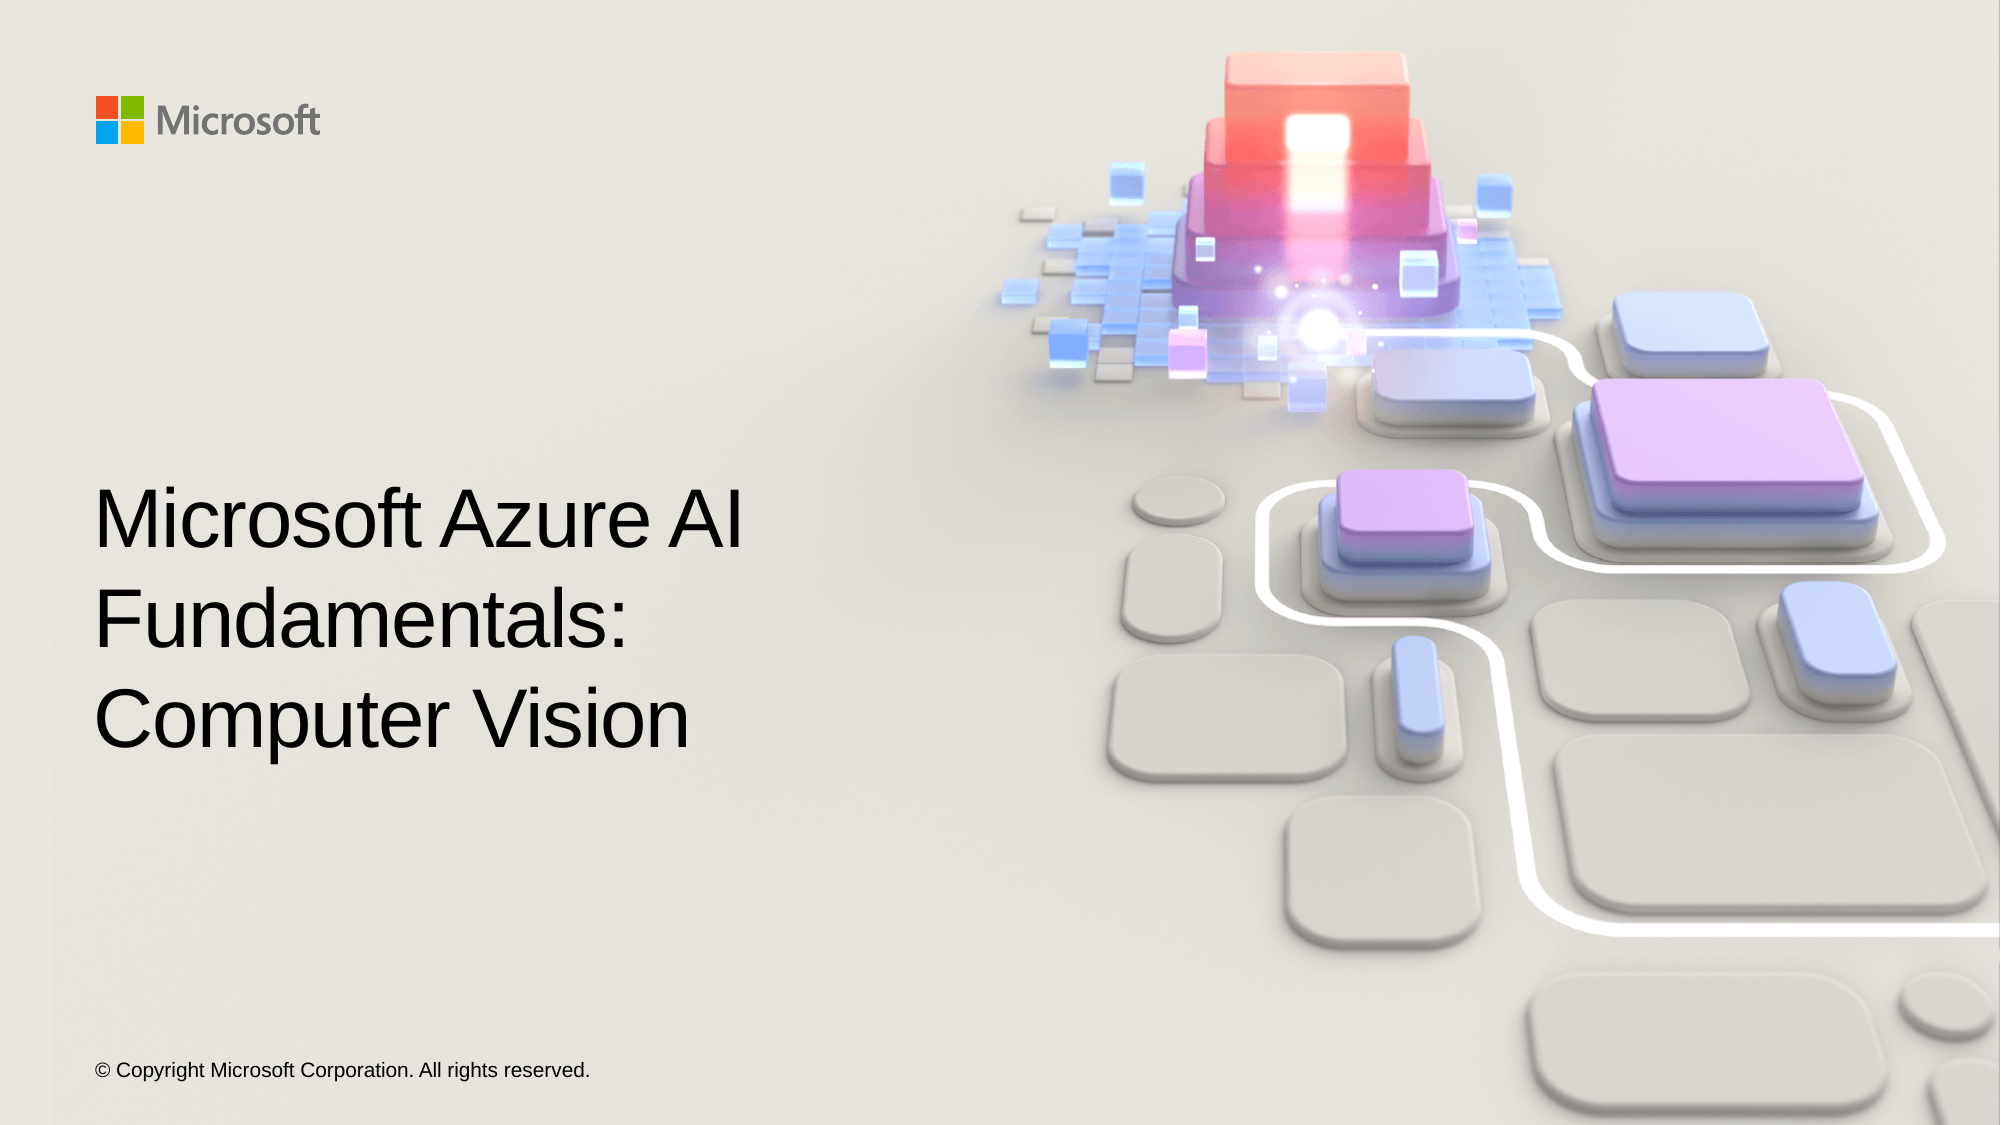

# Microsoft Azure AI Fundamentals: Computer Vision